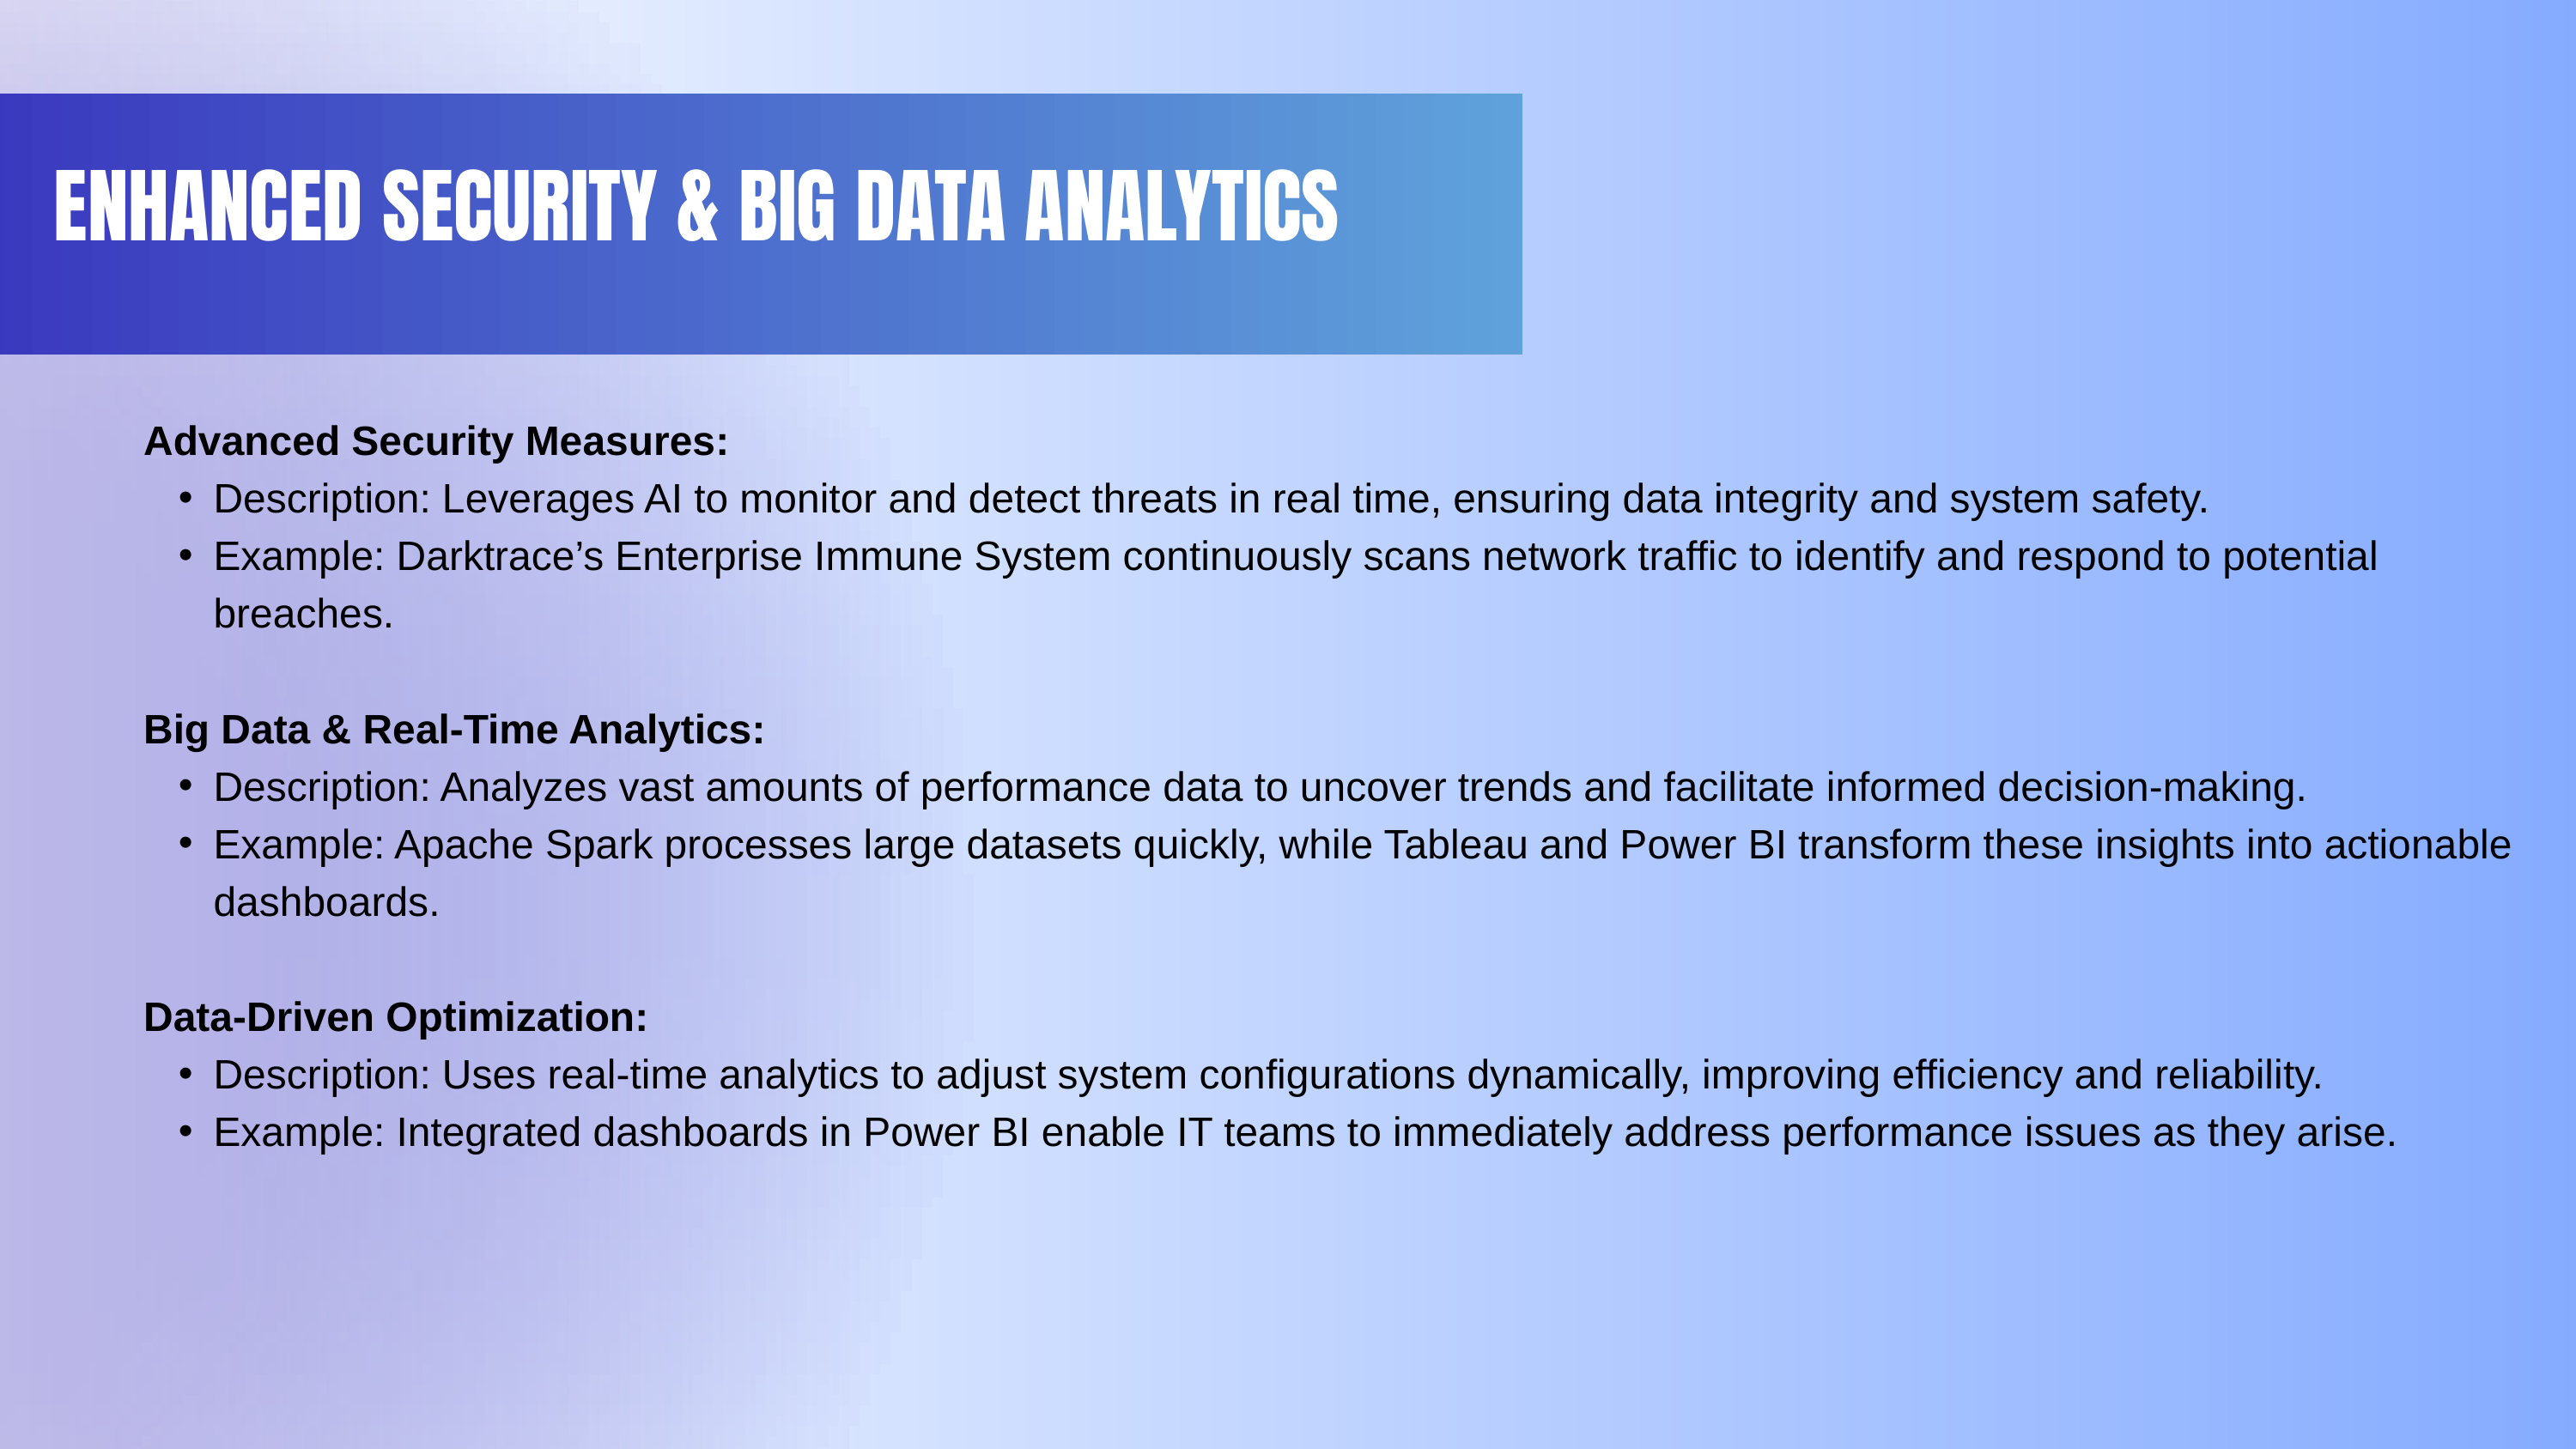

ENHANCED SECURITY & BIG DATA ANALYTICS
Advanced Security Measures:
Description: Leverages AI to monitor and detect threats in real time, ensuring data integrity and system safety.
Example: Darktrace’s Enterprise Immune System continuously scans network traffic to identify and respond to potential breaches.

Big Data & Real-Time Analytics:
Description: Analyzes vast amounts of performance data to uncover trends and facilitate informed decision-making.
Example: Apache Spark processes large datasets quickly, while Tableau and Power BI transform these insights into actionable dashboards.

Data-Driven Optimization:
Description: Uses real-time analytics to adjust system configurations dynamically, improving efficiency and reliability.
Example: Integrated dashboards in Power BI enable IT teams to immediately address performance issues as they arise.